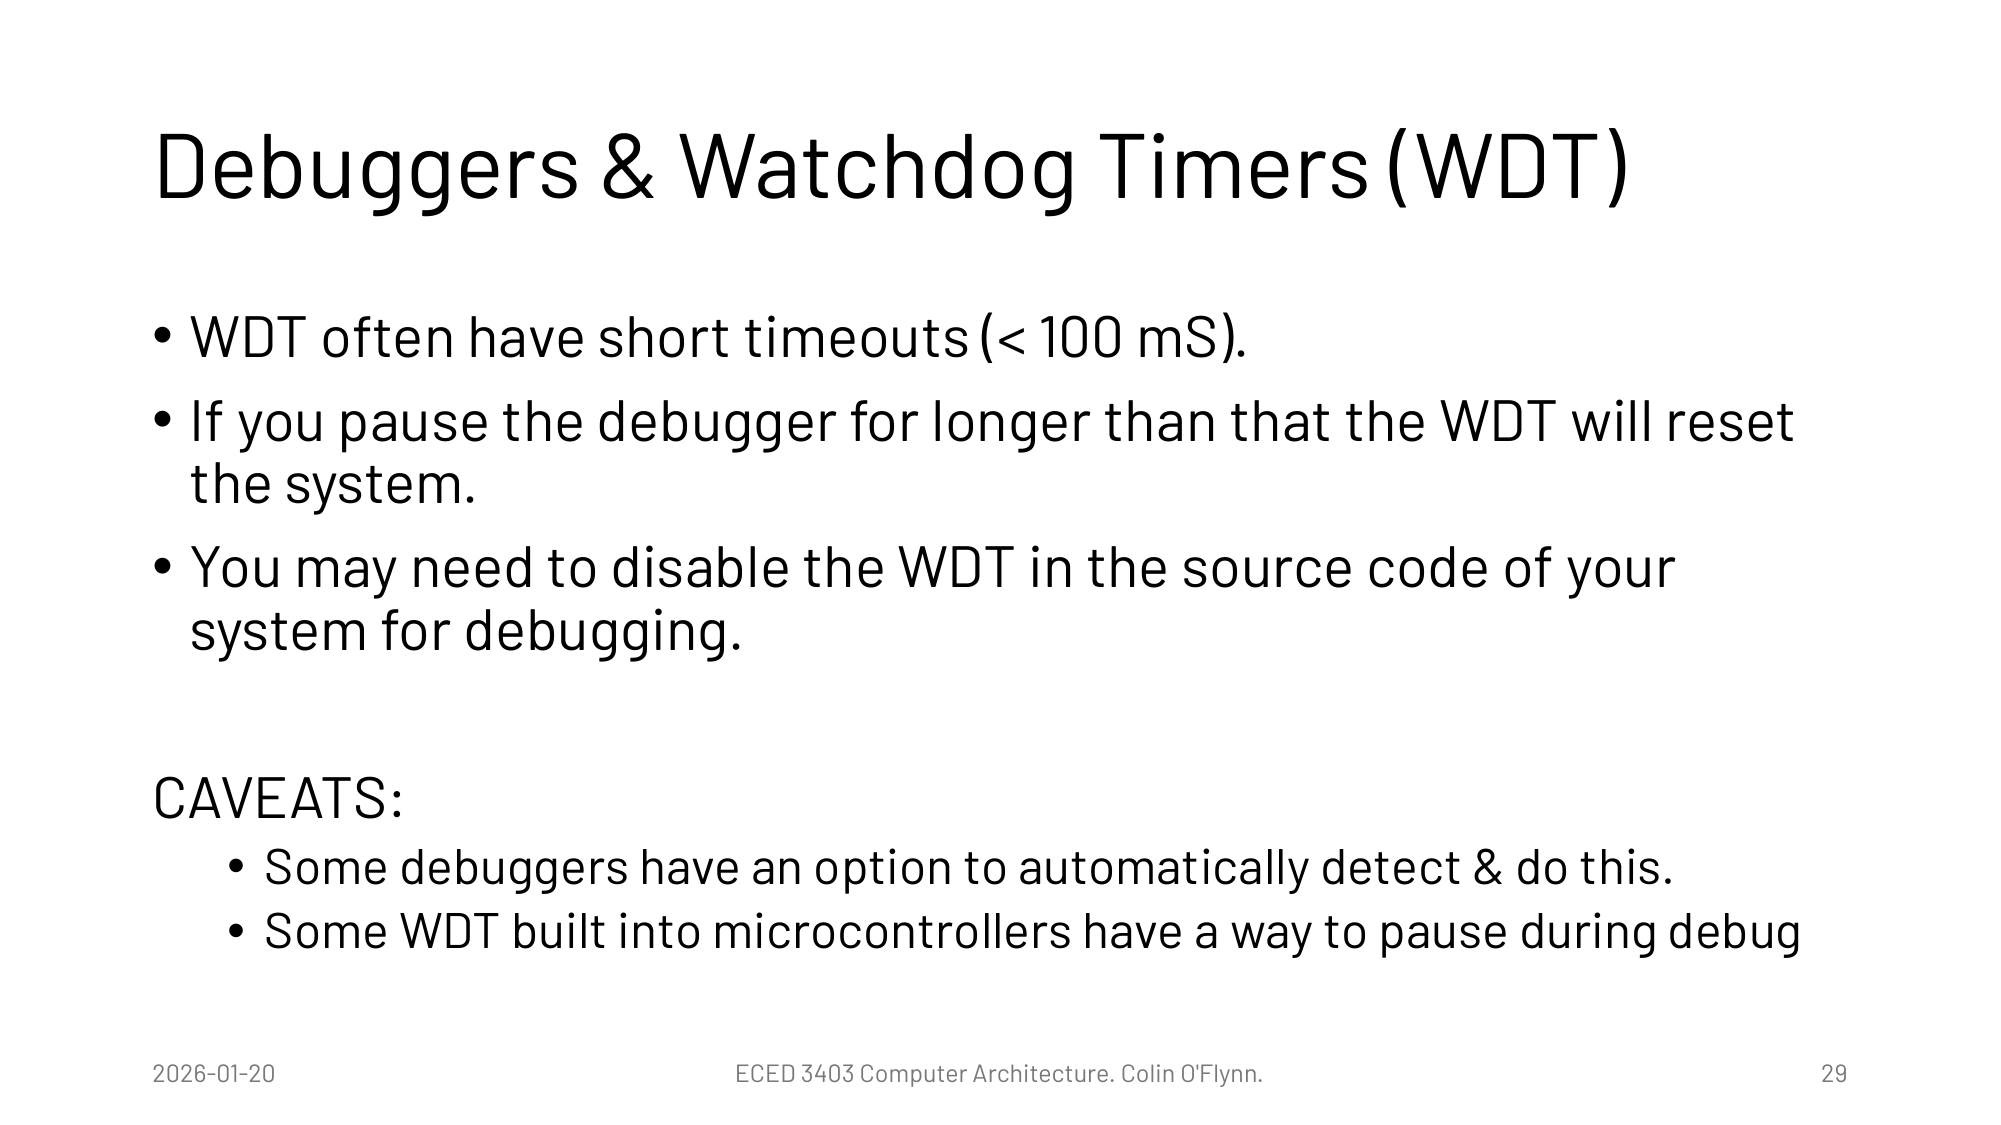

# Debuggers & Watchdog Timers (WDT)
WDT often have short timeouts (< 100 mS).
If you pause the debugger for longer than that the WDT will reset the system.
You may need to disable the WDT in the source code of your system for debugging.

CAVEATS:
Some debuggers have an option to automatically detect & do this.
Some WDT built into microcontrollers have a way to pause during debug
2026-01-20
ECED 3403 Computer Architecture. Colin O'Flynn.
29